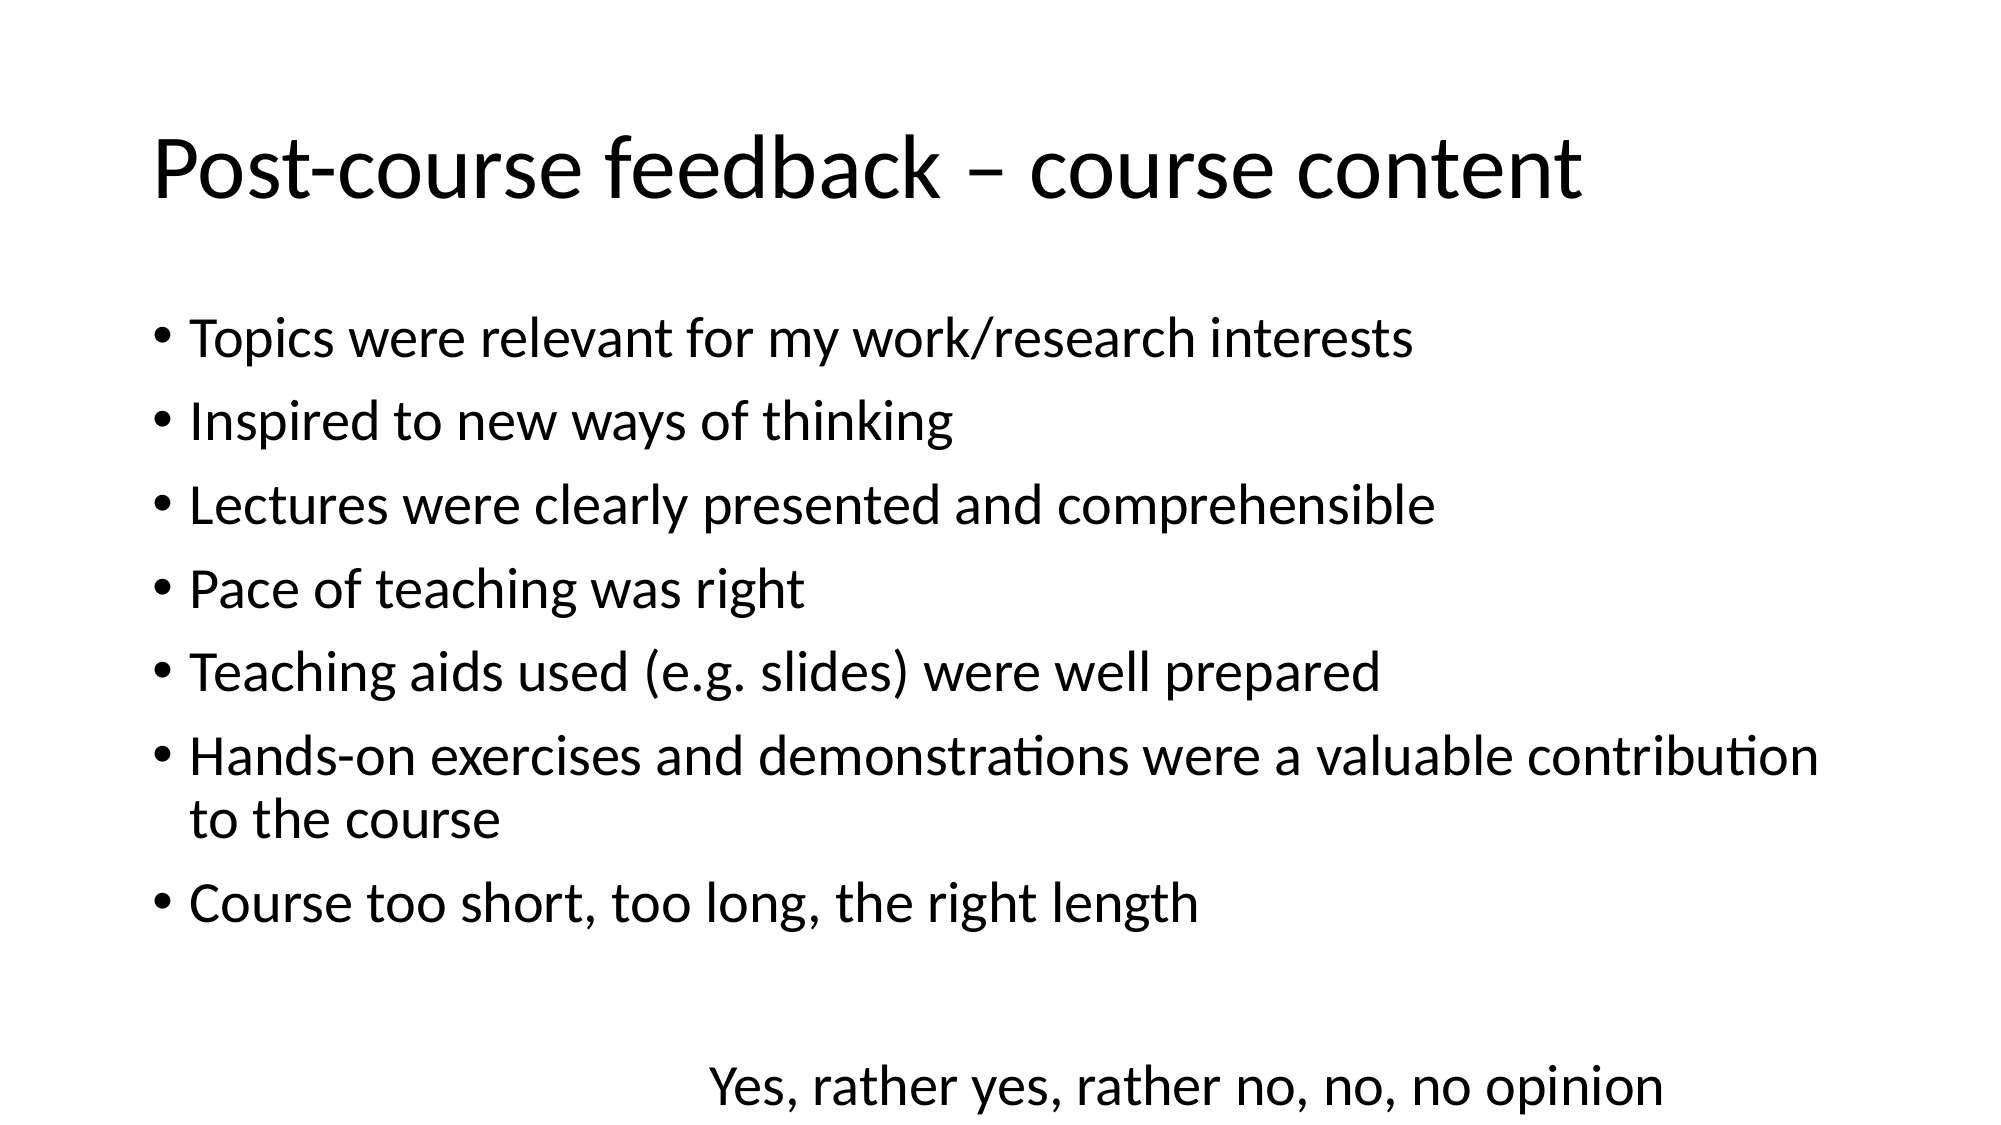

# Post-course feedback – course content
Topics were relevant for my work/research interests
Inspired to new ways of thinking
Lectures were clearly presented and comprehensible
Pace of teaching was right
Teaching aids used (e.g. slides) were well prepared
Hands-on exercises and demonstrations were a valuable contribution to the course
Course too short, too long, the right length

Yes, rather yes, rather no, no, no opinion